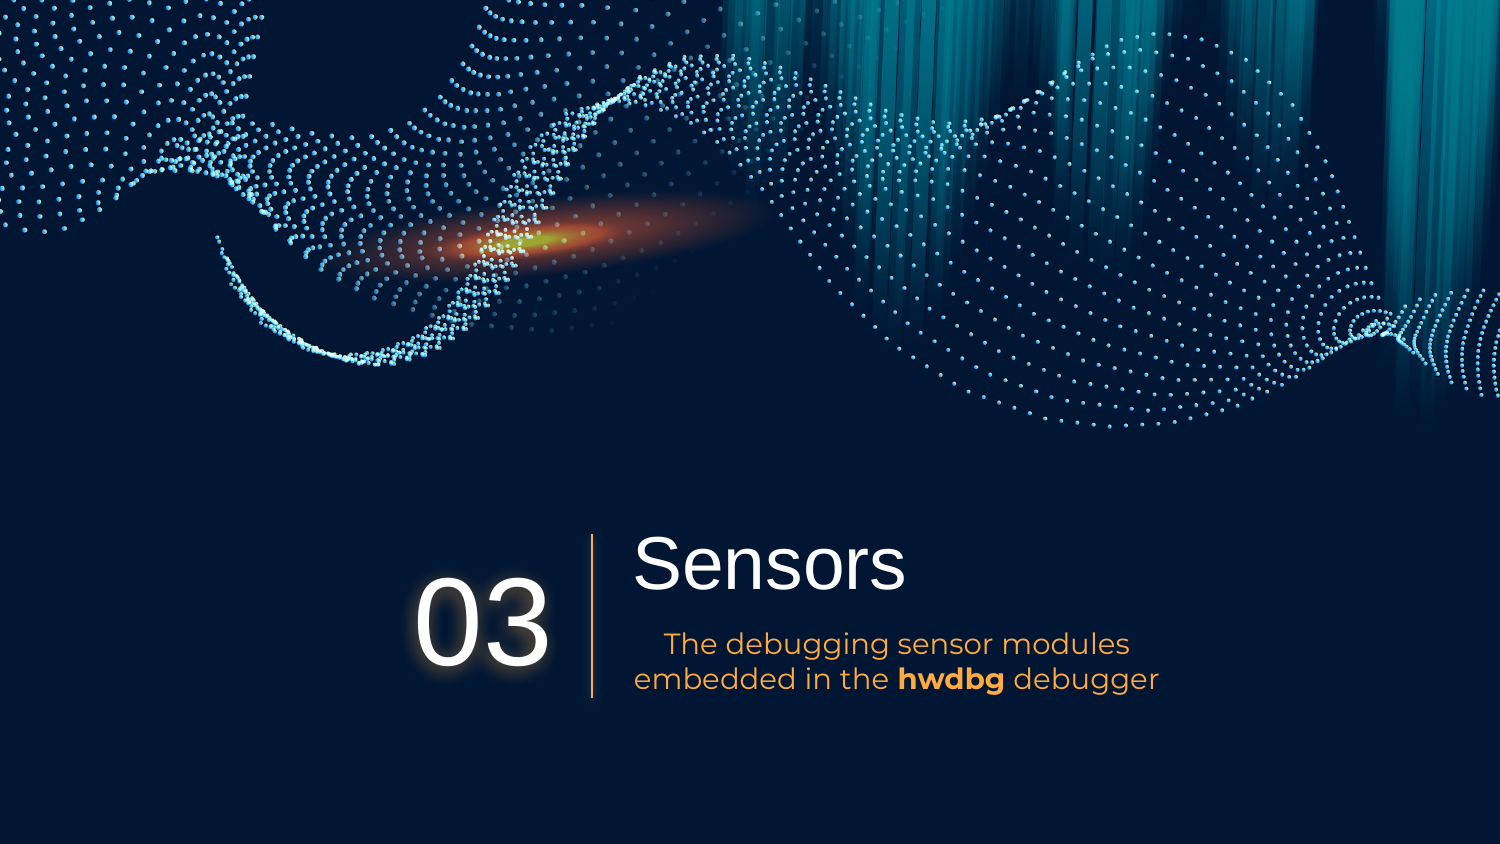

# Sensors
03
The debugging sensor modules embedded in the hwdbg debugger